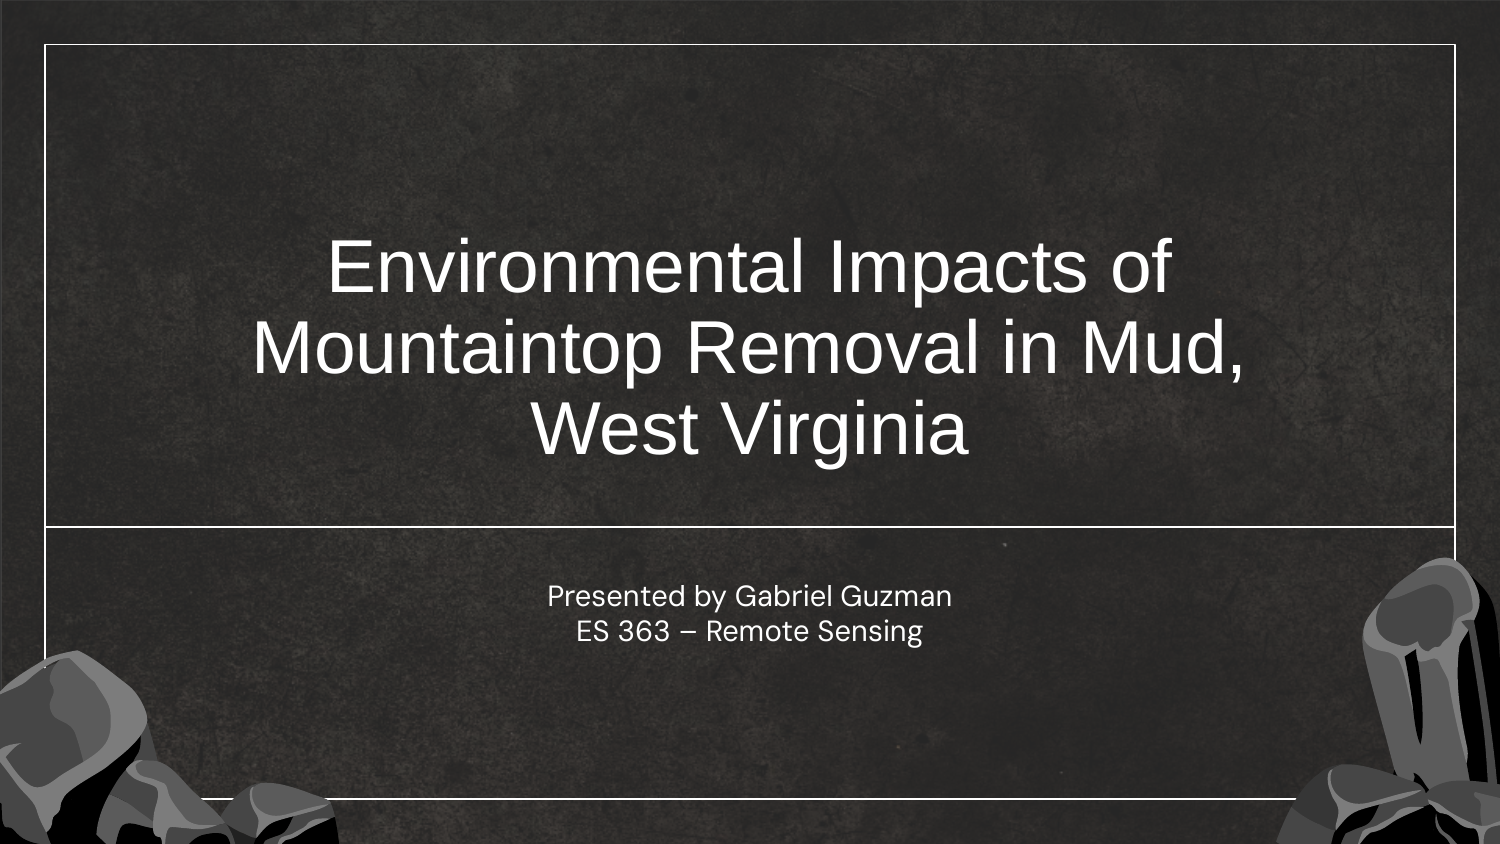

# Environmental Impacts of Mountaintop Removal in Mud, West Virginia
Presented by Gabriel Guzman
ES 363 – Remote Sensing